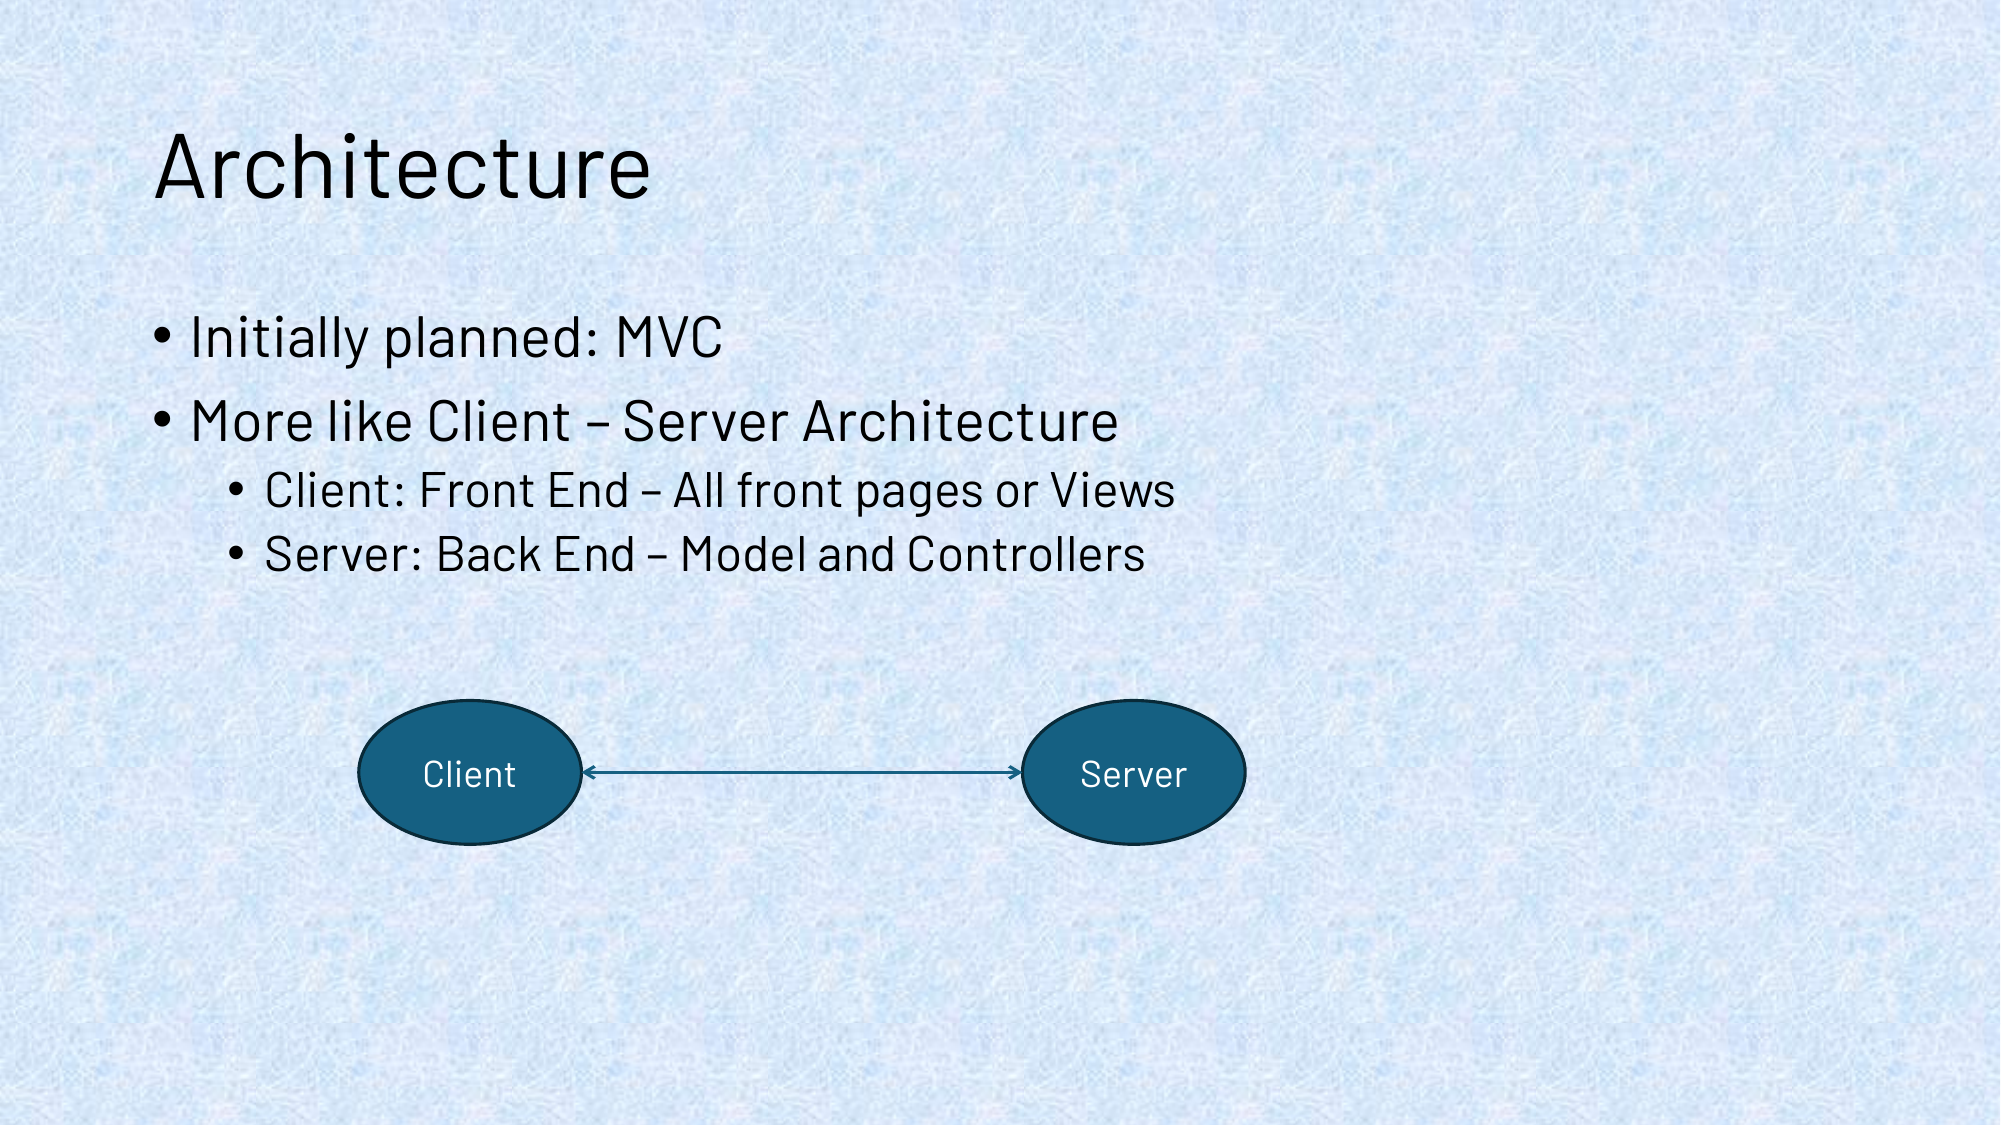

# Architecture
Initially planned: MVC
More like Client – Server Architecture
Client: Front End – All front pages or Views
Server: Back End – Model and Controllers
Server
Client